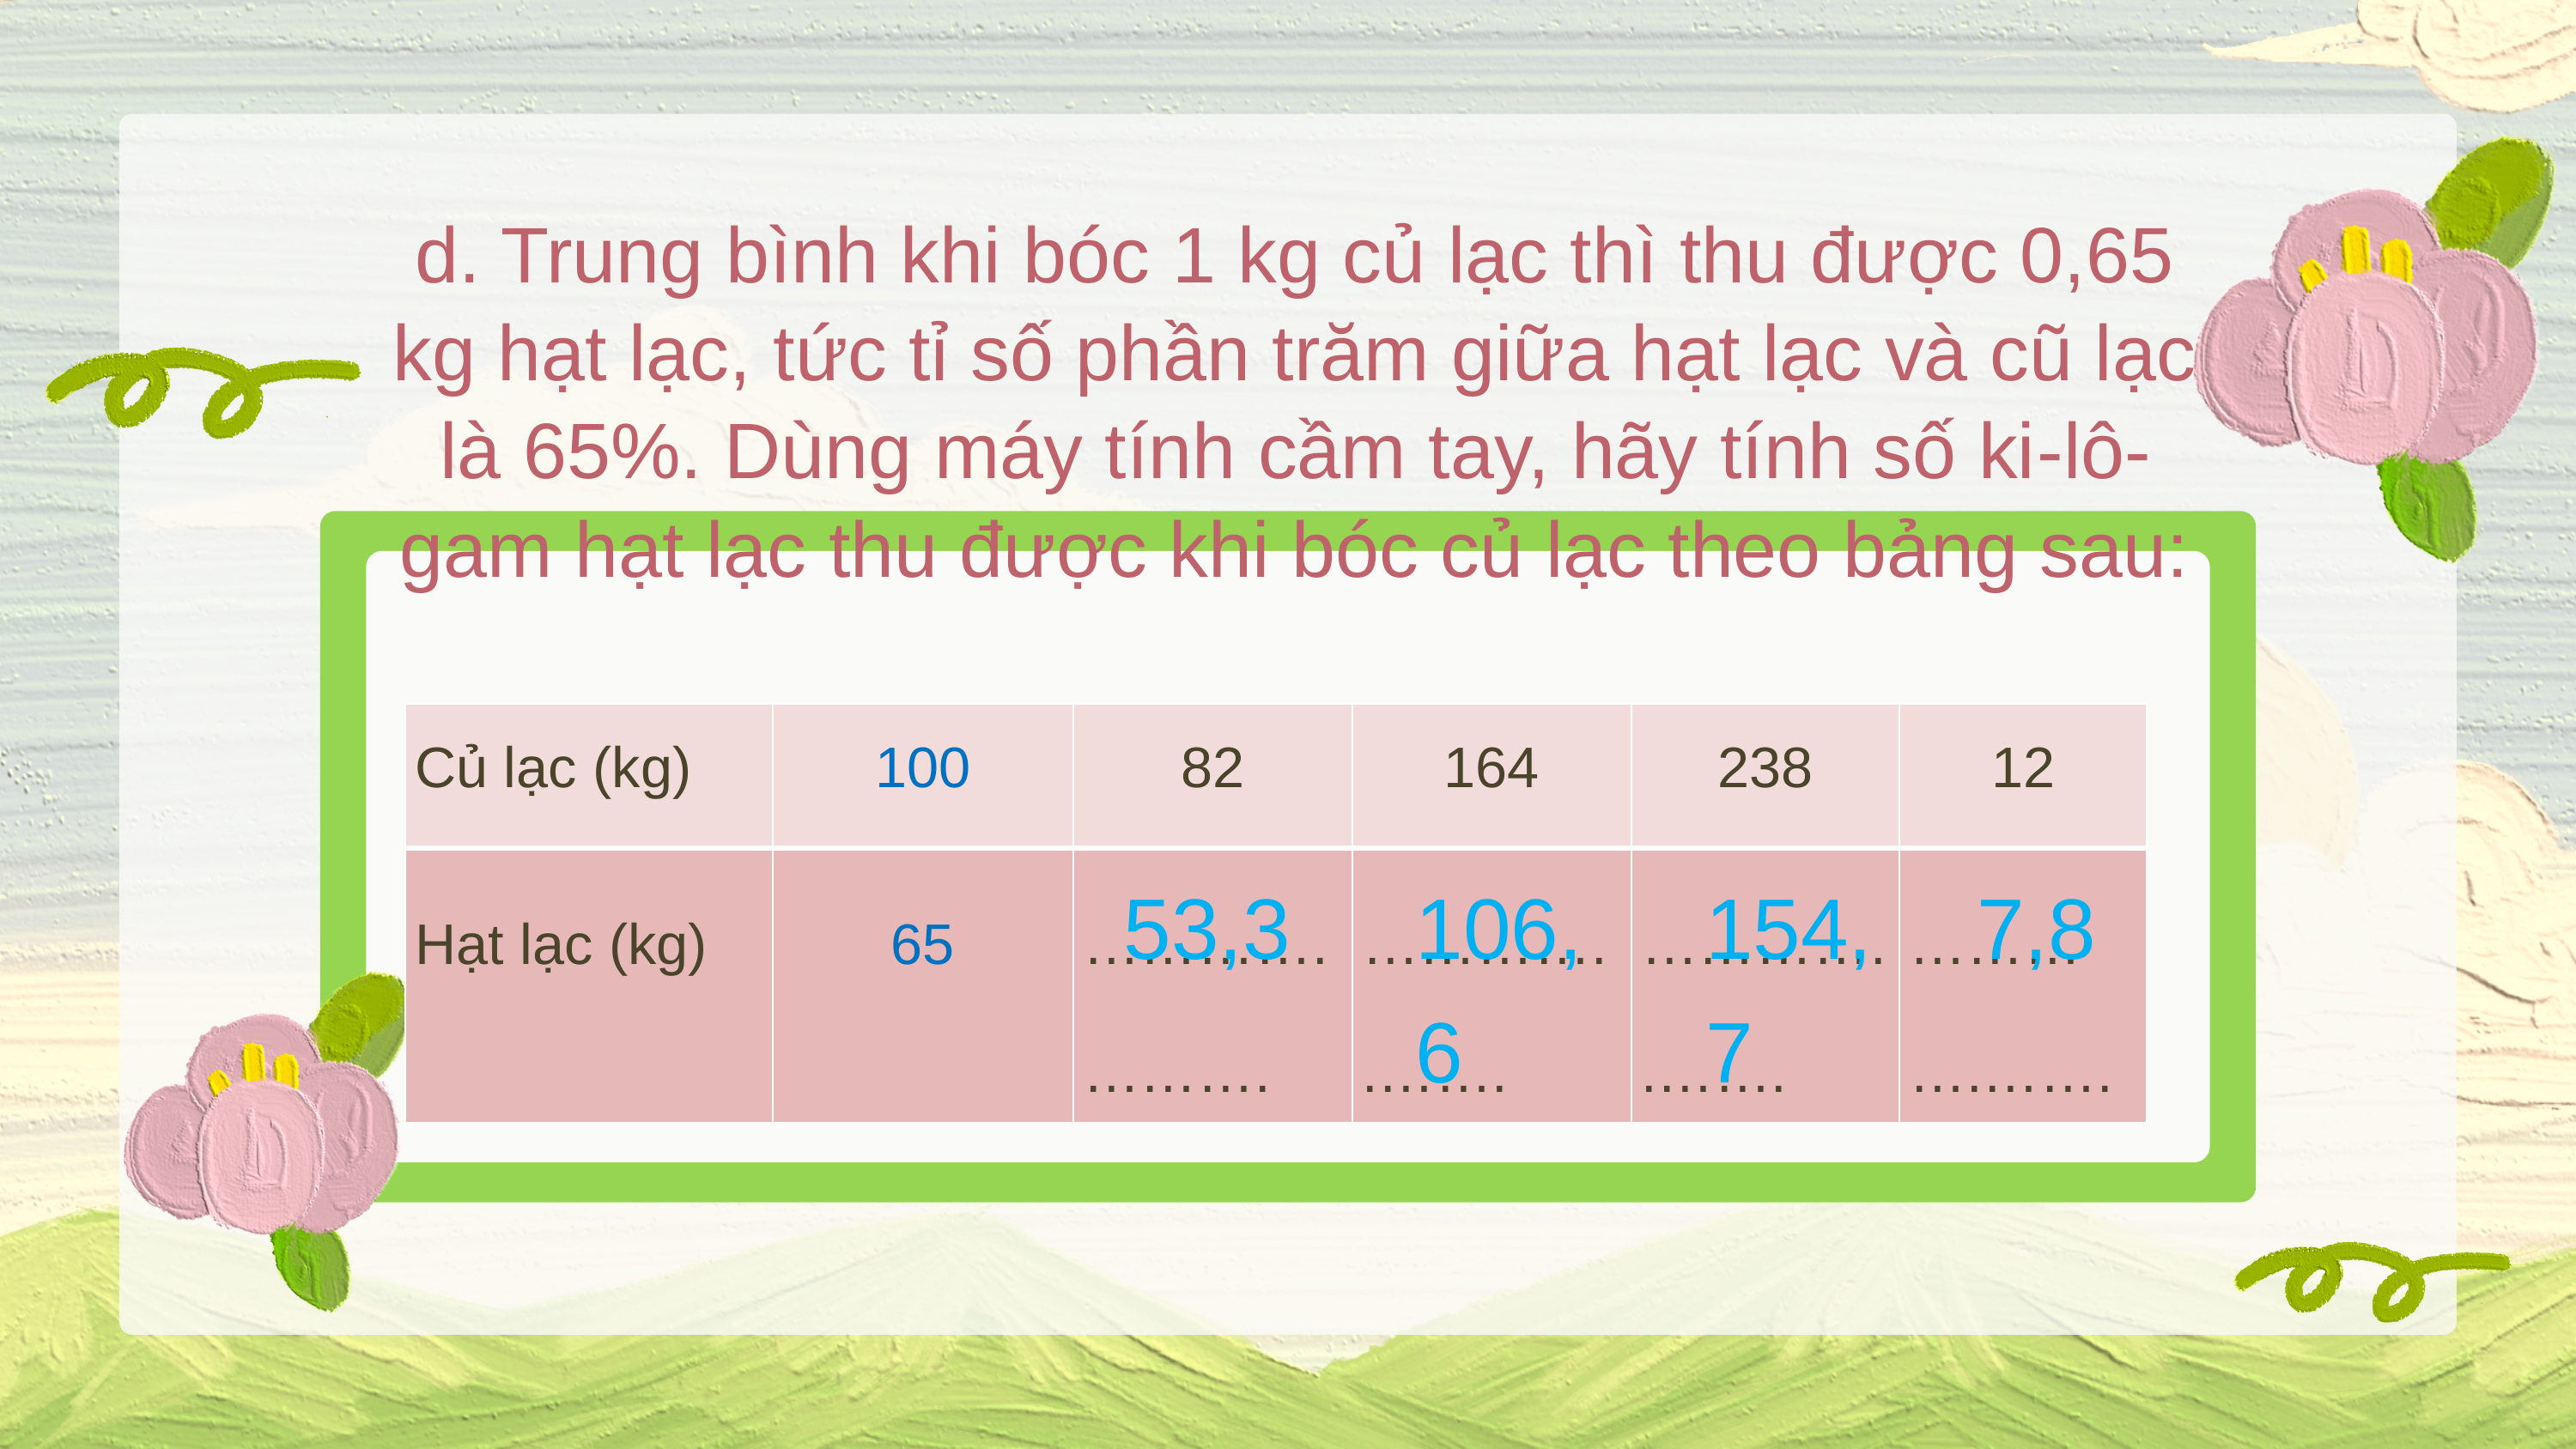

d. Trung bình khi bóc 1 kg củ lạc thì thu được 0,65 kg hạt lạc, tức tỉ số phần trăm giữa hạt lạc và cũ lạc là 65%. Dùng máy tính cầm tay, hãy tính số ki-lô-gam hạt lạc thu được khi bóc củ lạc theo bảng sau:

| Củ lạc (kg) | 100 | 82 | 164 | 238 | 12 |
| --- | --- | --- | --- | --- | --- |
| Hạt lạc (kg) | 65 | ………….………. | …………..……. | …………..……. | ………….……. |
53,3
106,6
154,7
7,8